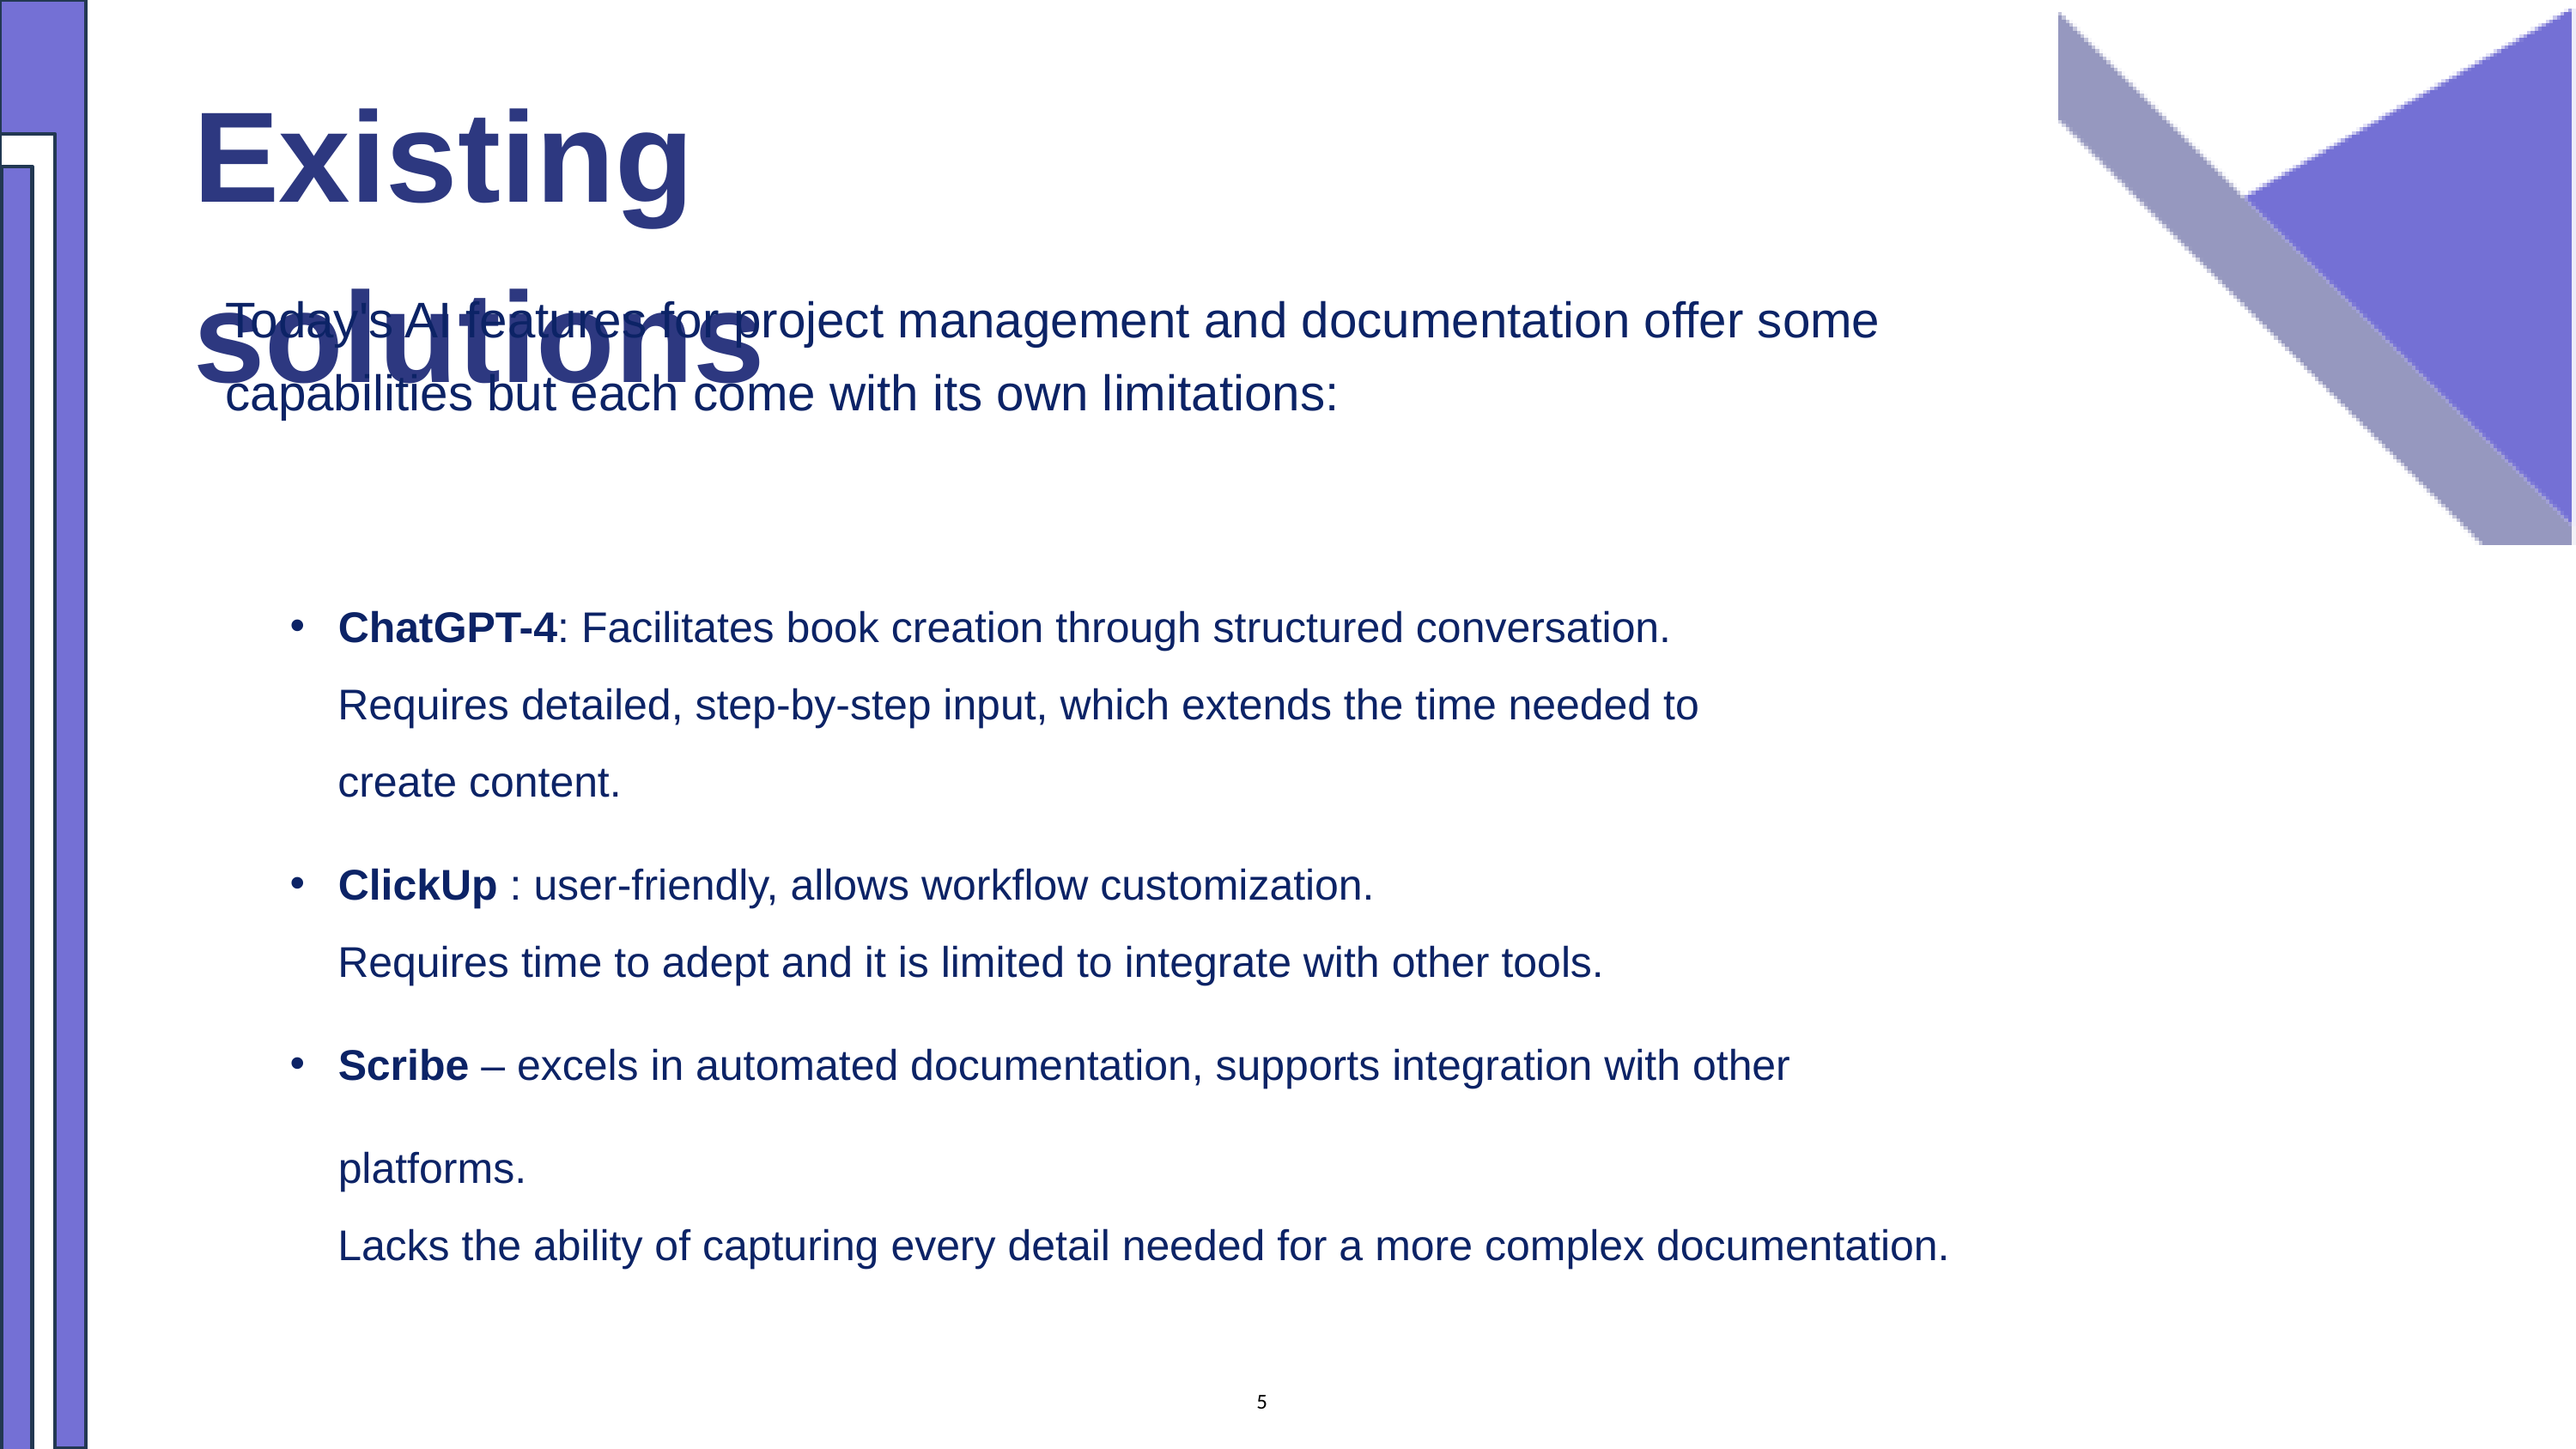

Existing solutions

Today's AI features for project management and documentation offer some capabilities but each come with its own limitations:
ChatGPT-4: Facilitates book creation through structured conversation.
    Requires detailed, step-by-step input, which extends the time needed to
    create content.
ClickUp : user-friendly, allows workflow customization.
    Requires time to adept and it is limited to integrate with other tools.
Scribe – excels in automated documentation, supports integration with other platforms.
    Lacks the ability of capturing every detail needed for a more complex documentation.

5